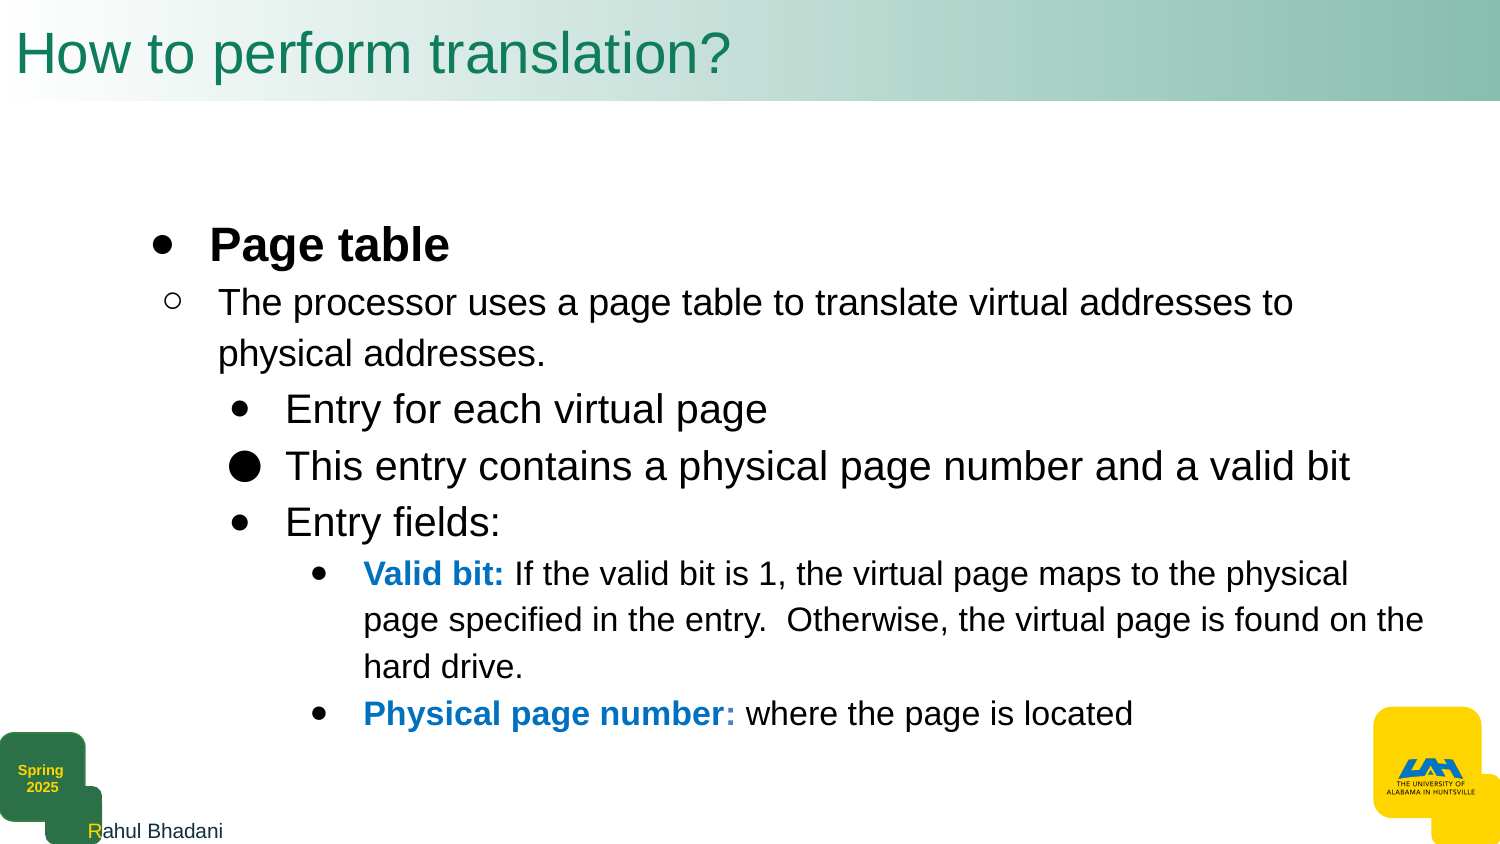

# How to perform translation?​
Page table​
The processor uses a page table to translate virtual addresses to physical addresses.
Entry for each virtual page​
This entry contains a physical page number and a valid bit
Entry fields:​
Valid bit: If the valid bit is 1, the virtual page maps to the physical page specified in the entry.  Otherwise, the virtual page is found on the hard drive.​
Physical page number: where the page is located​